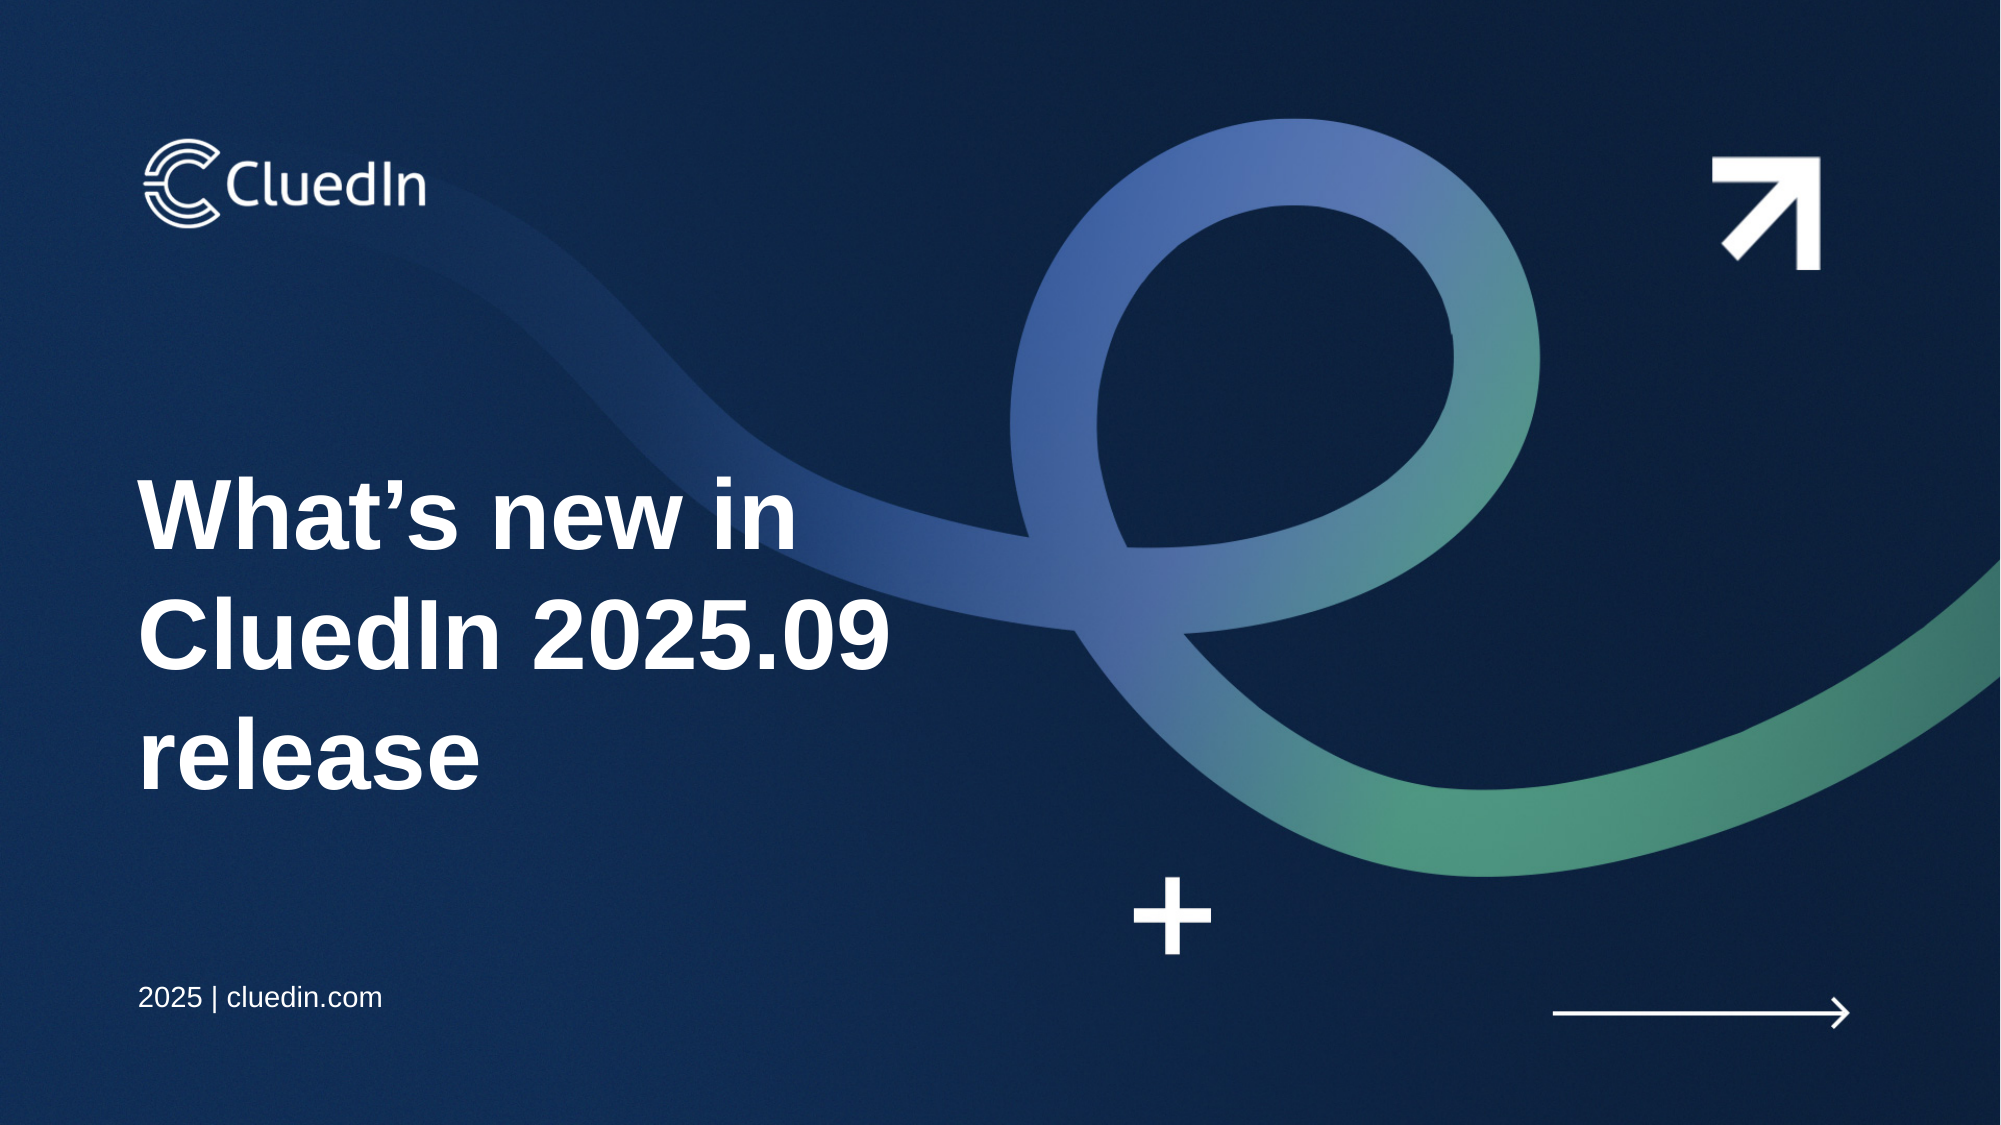

What’s new in
CluedIn 2025.09
release
2025 | cluedin.com